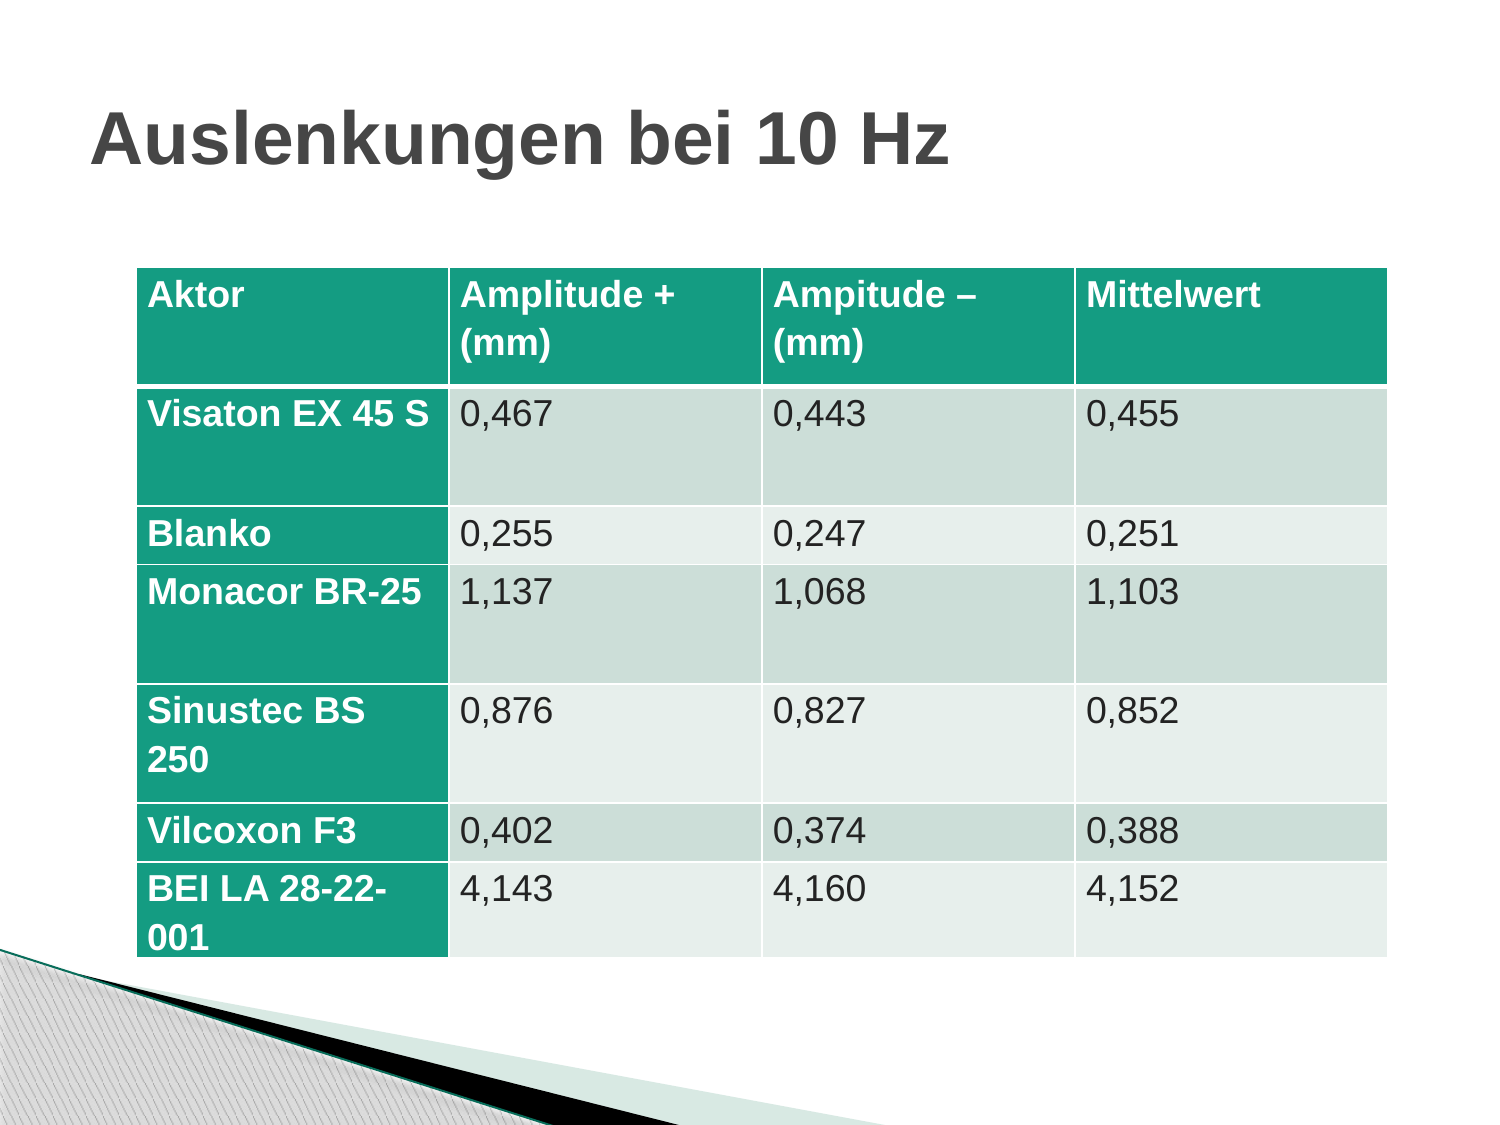

# Auslenkungen bei 10 Hz
| Aktor | Amplitude + (mm) | Ampitude – (mm) | Mittelwert |
| --- | --- | --- | --- |
| Visaton EX 45 S | 0,467 | 0,443 | 0,455 |
| Blanko | 0,255 | 0,247 | 0,251 |
| Monacor BR-25 | 1,137 | 1,068 | 1,103 |
| Sinustec BS 250 | 0,876 | 0,827 | 0,852 |
| Vilcoxon F3 | 0,402 | 0,374 | 0,388 |
| BEI LA 28-22-001 | 4,143 | 4,160 | 4,152 |